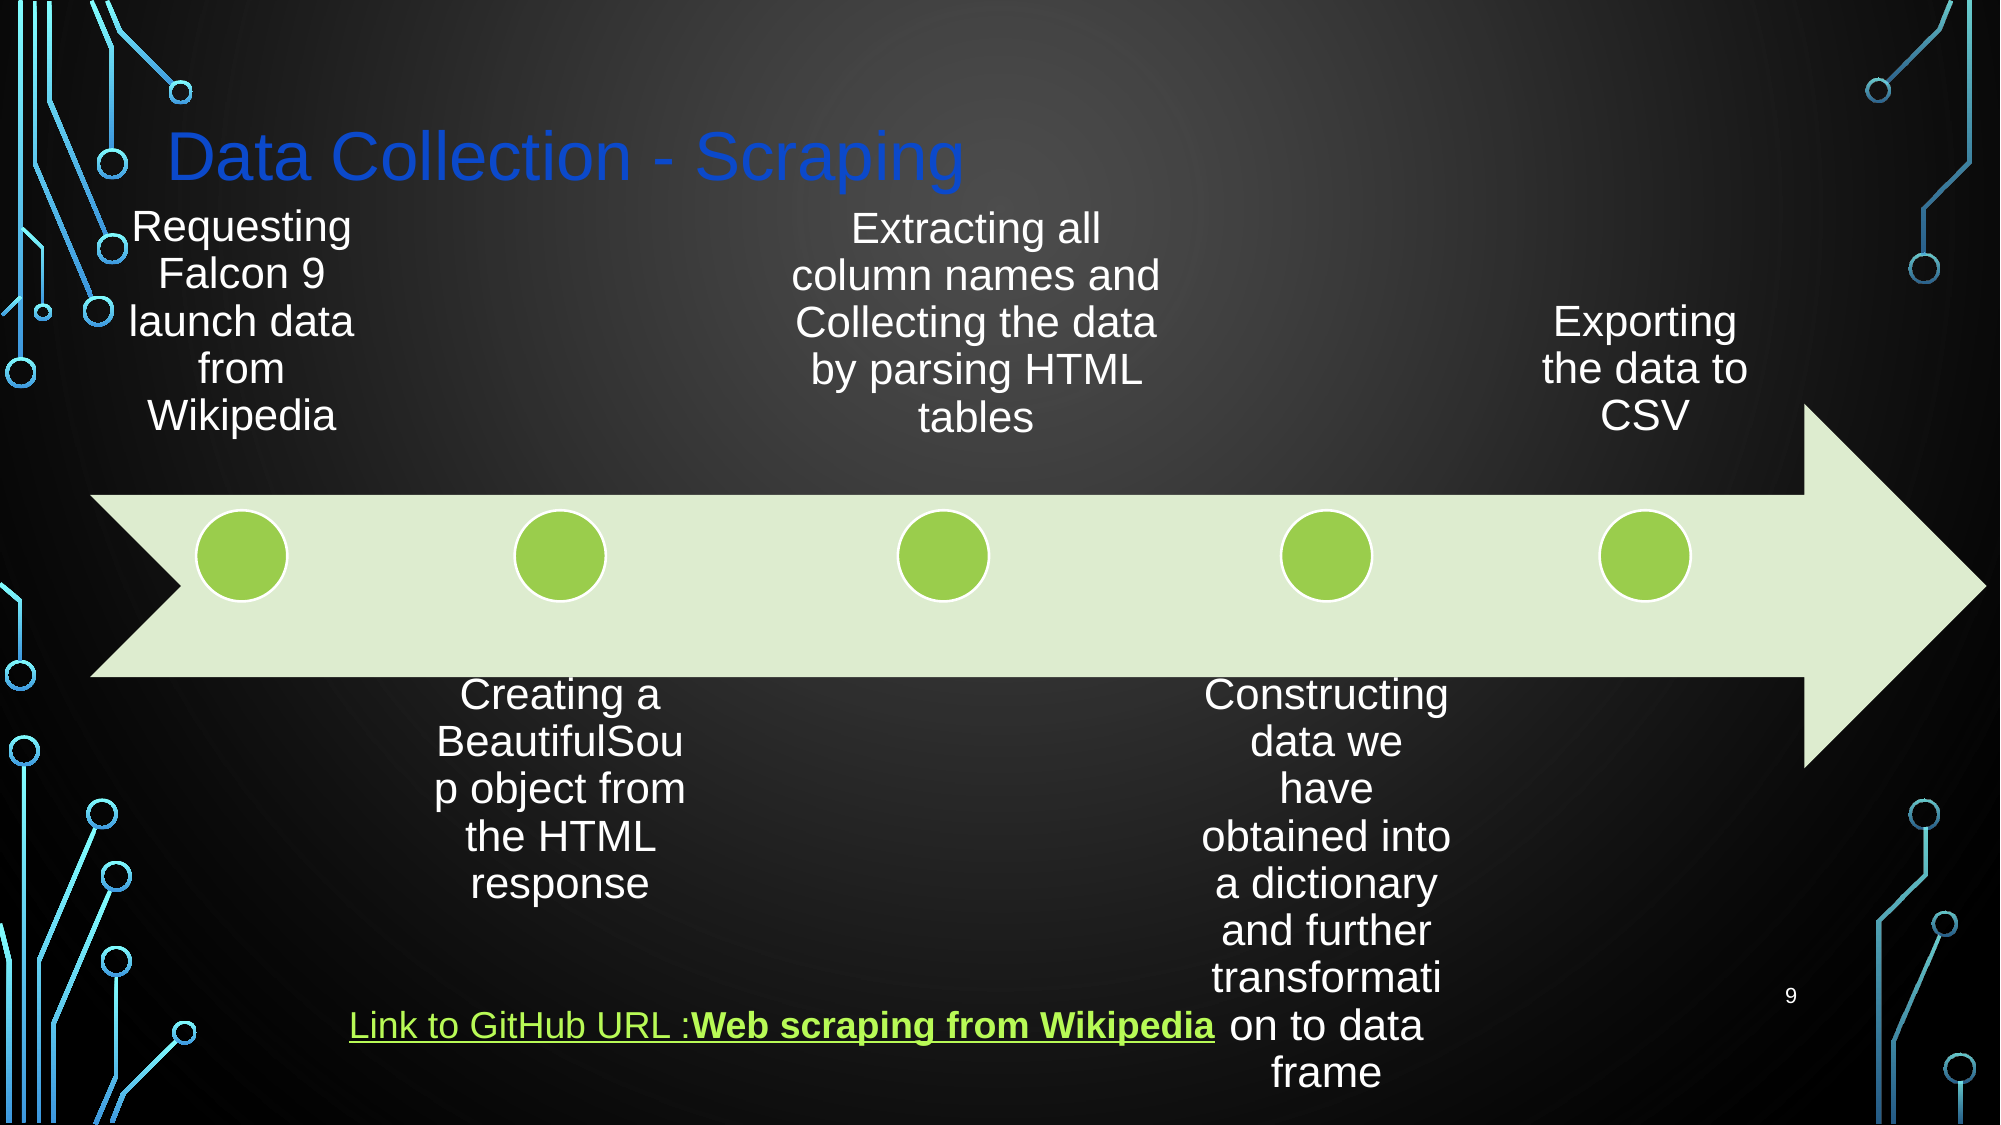

Requesting Falcon 9 launch data from Wikipedia
Creating a BeautifulSoup object from the HTML response
Extracting all column names and Collecting the data by parsing HTML tables
Constructing data we have obtained into a dictionary and further transformation to data frame
Exporting the data to CSV
Data Collection - Scraping
9
Link to GitHub URL :Web scraping from Wikipedia